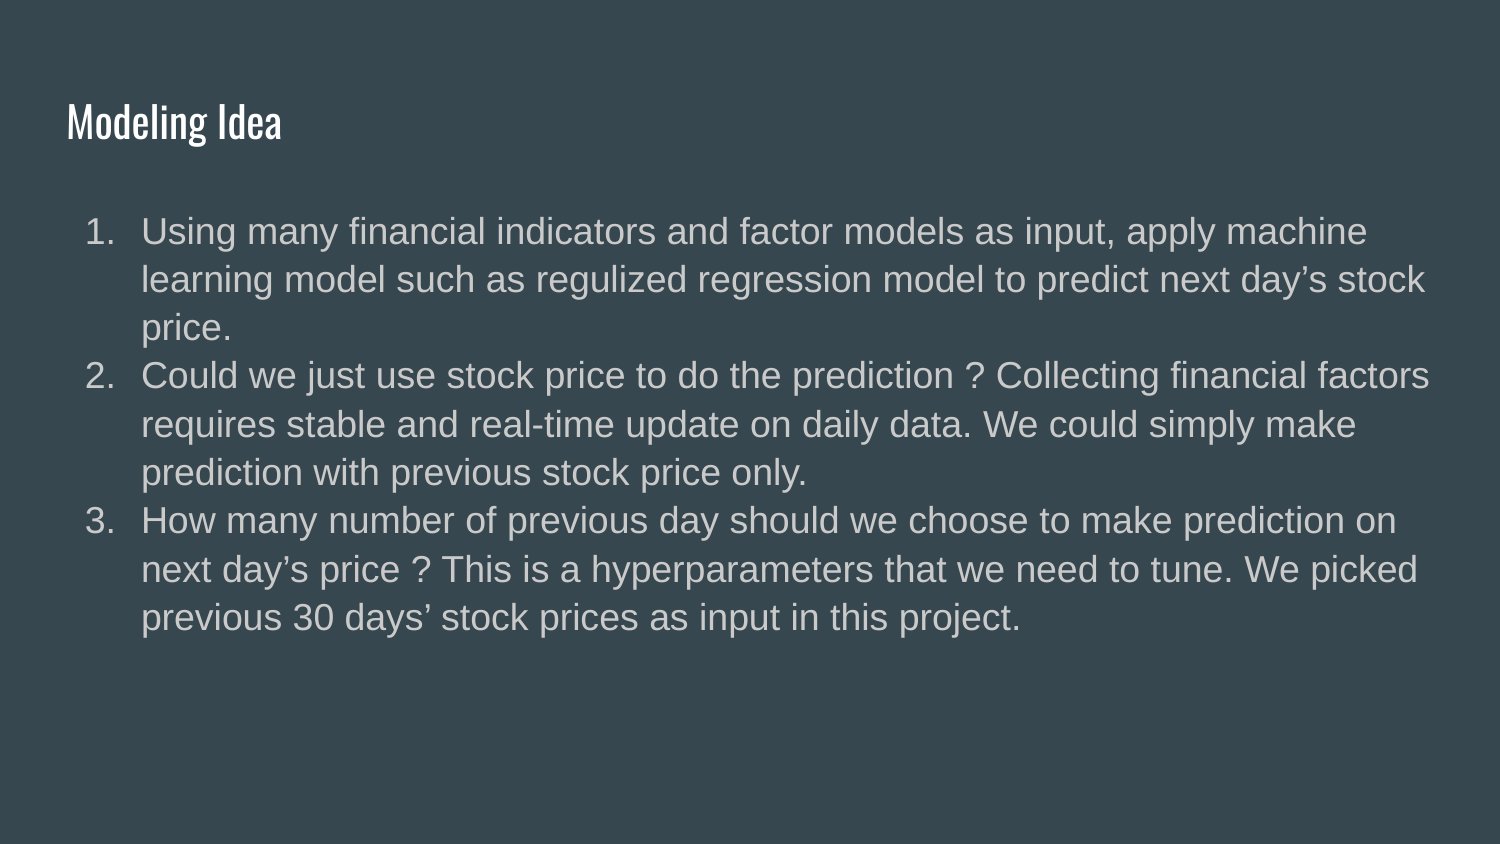

# Modeling Idea
Using many financial indicators and factor models as input, apply machine learning model such as regulized regression model to predict next day’s stock price.
Could we just use stock price to do the prediction ? Collecting financial factors requires stable and real-time update on daily data. We could simply make prediction with previous stock price only.
How many number of previous day should we choose to make prediction on next day’s price ? This is a hyperparameters that we need to tune. We picked previous 30 days’ stock prices as input in this project.